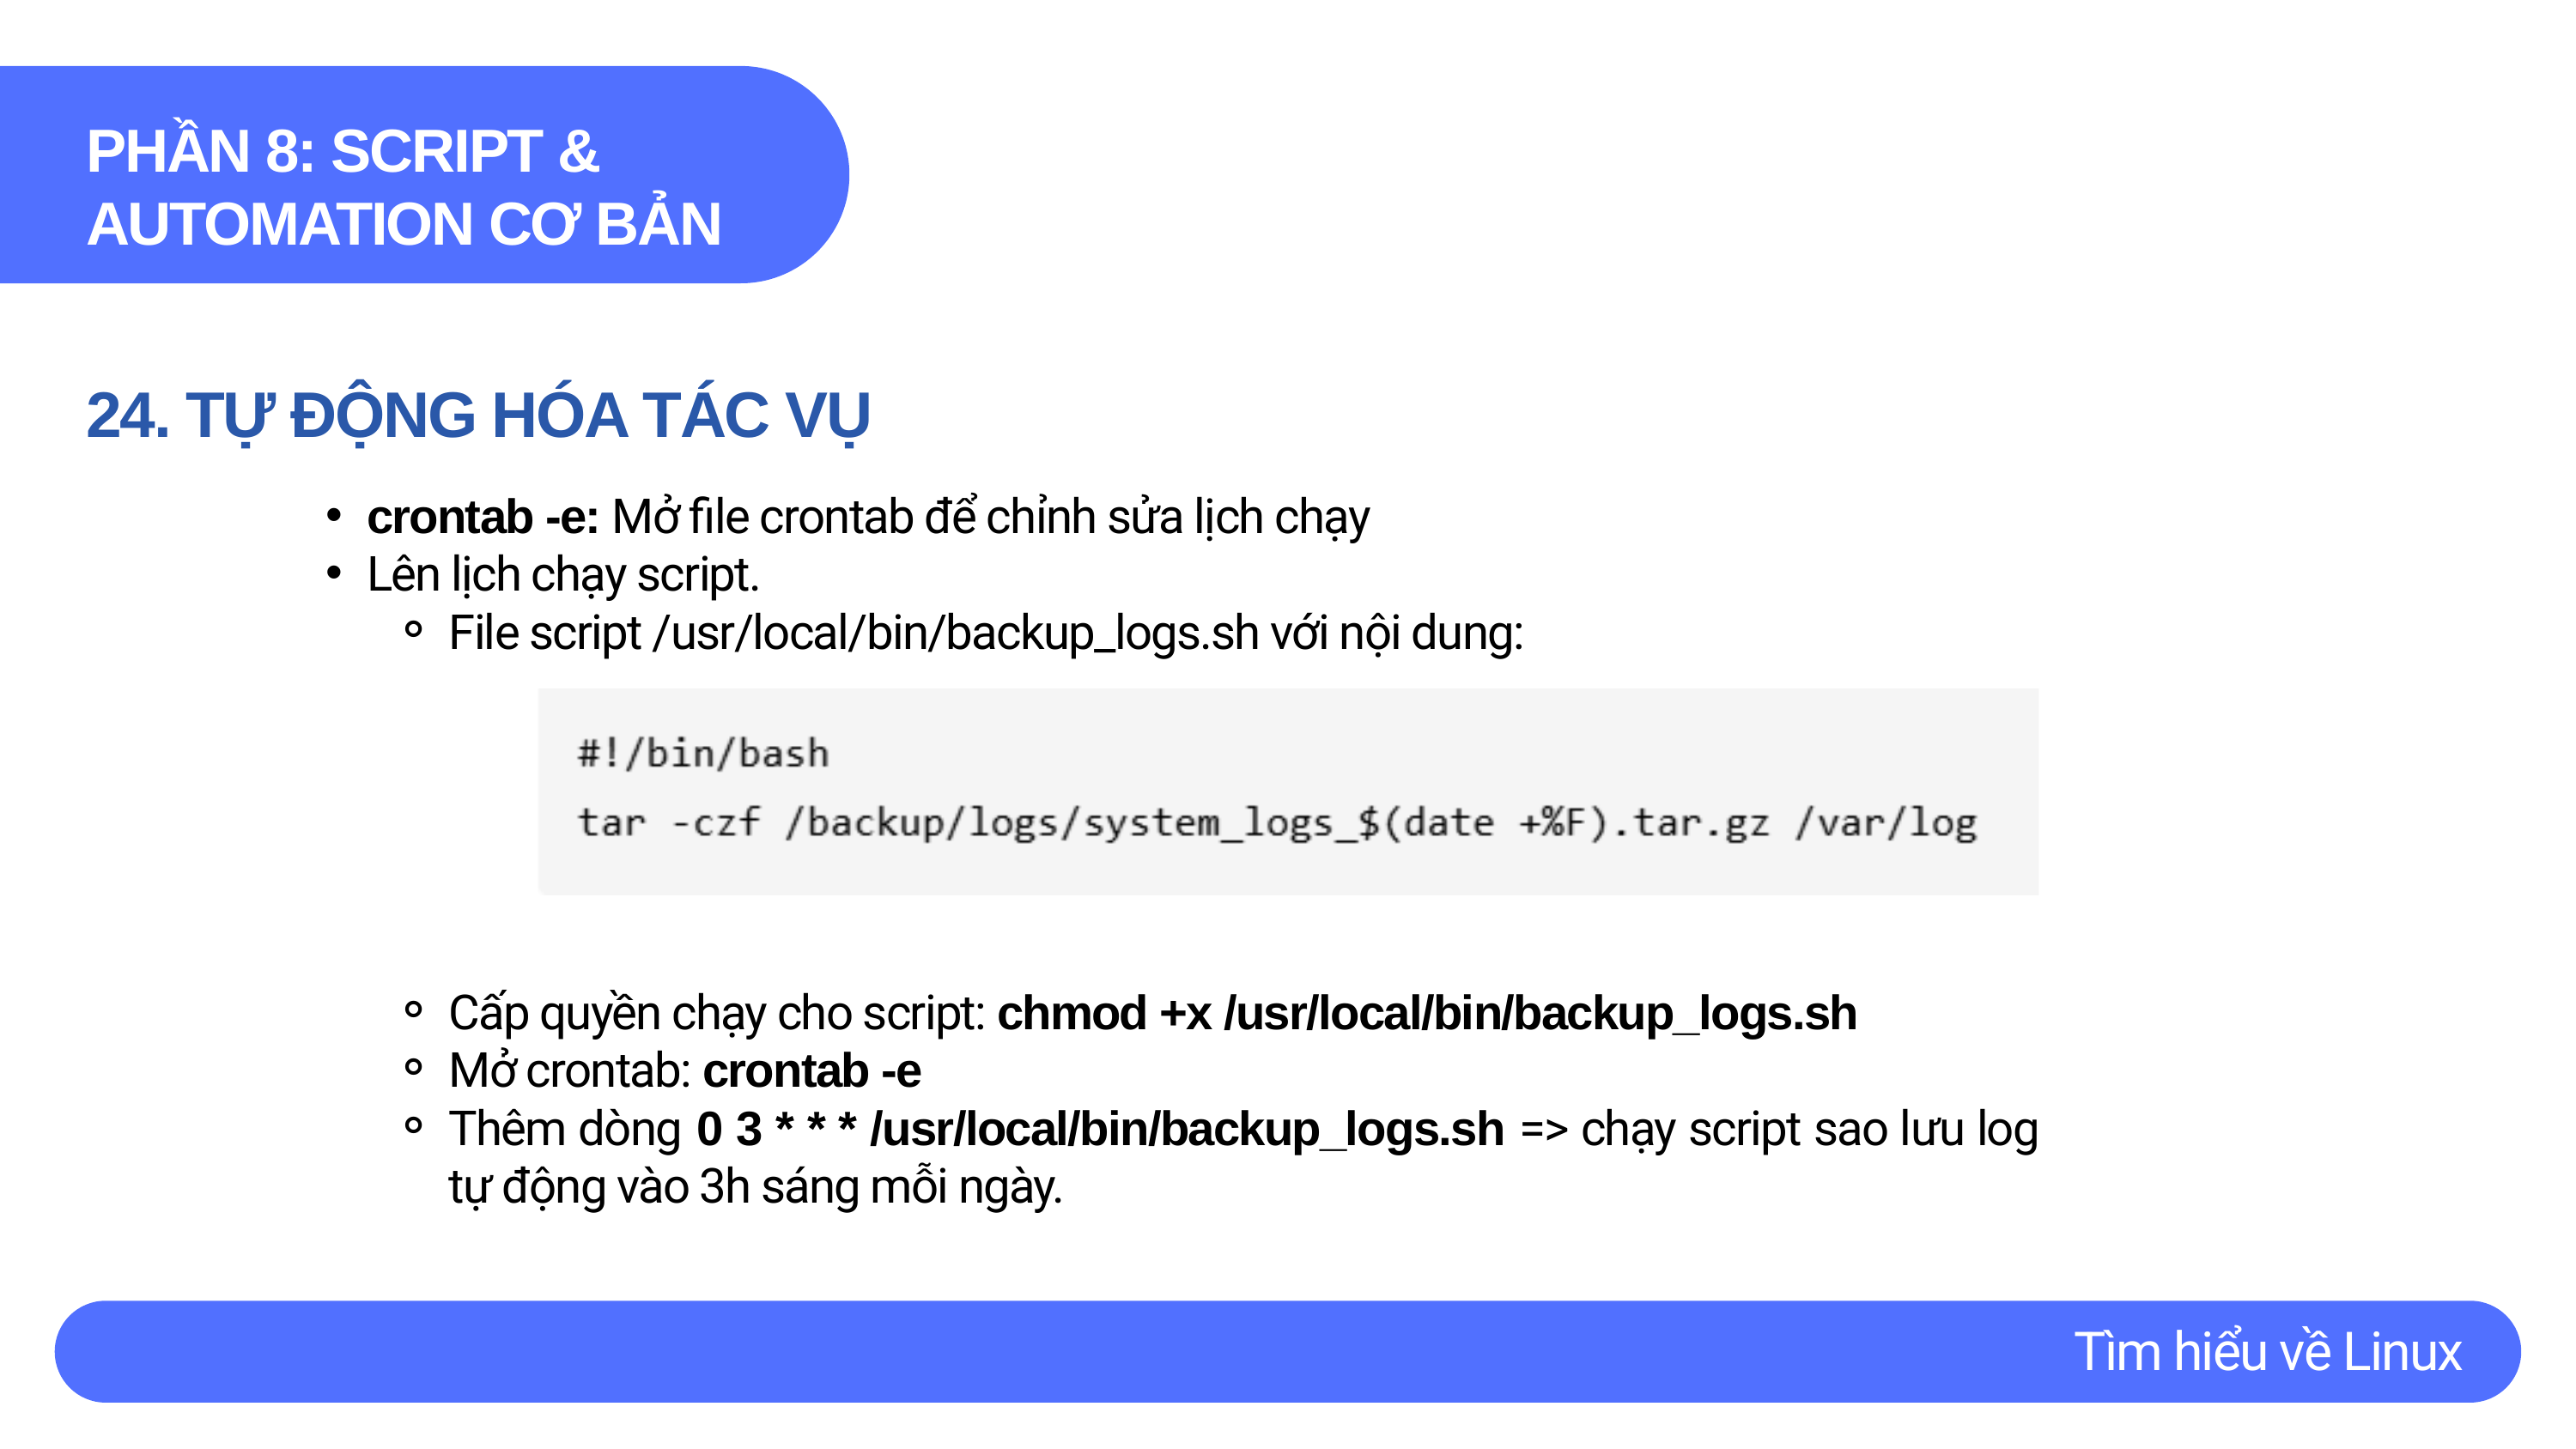

PHẦN 8: SCRIPT & AUTOMATION CƠ BẢN

24. TỰ ĐỘNG HÓA TÁC VỤ
crontab -e: Mở file crontab để chỉnh sửa lịch chạy
Lên lịch chạy script.
File script /usr/local/bin/backup_logs.sh với nội dung:

Cấp quyền chạy cho script: chmod +x /usr/local/bin/backup_logs.sh
Mở crontab: crontab -e
Thêm dòng 0 3 * * * /usr/local/bin/backup_logs.sh => chạy script sao lưu log tự động vào 3h sáng mỗi ngày.

Tìm hiểu về Linux